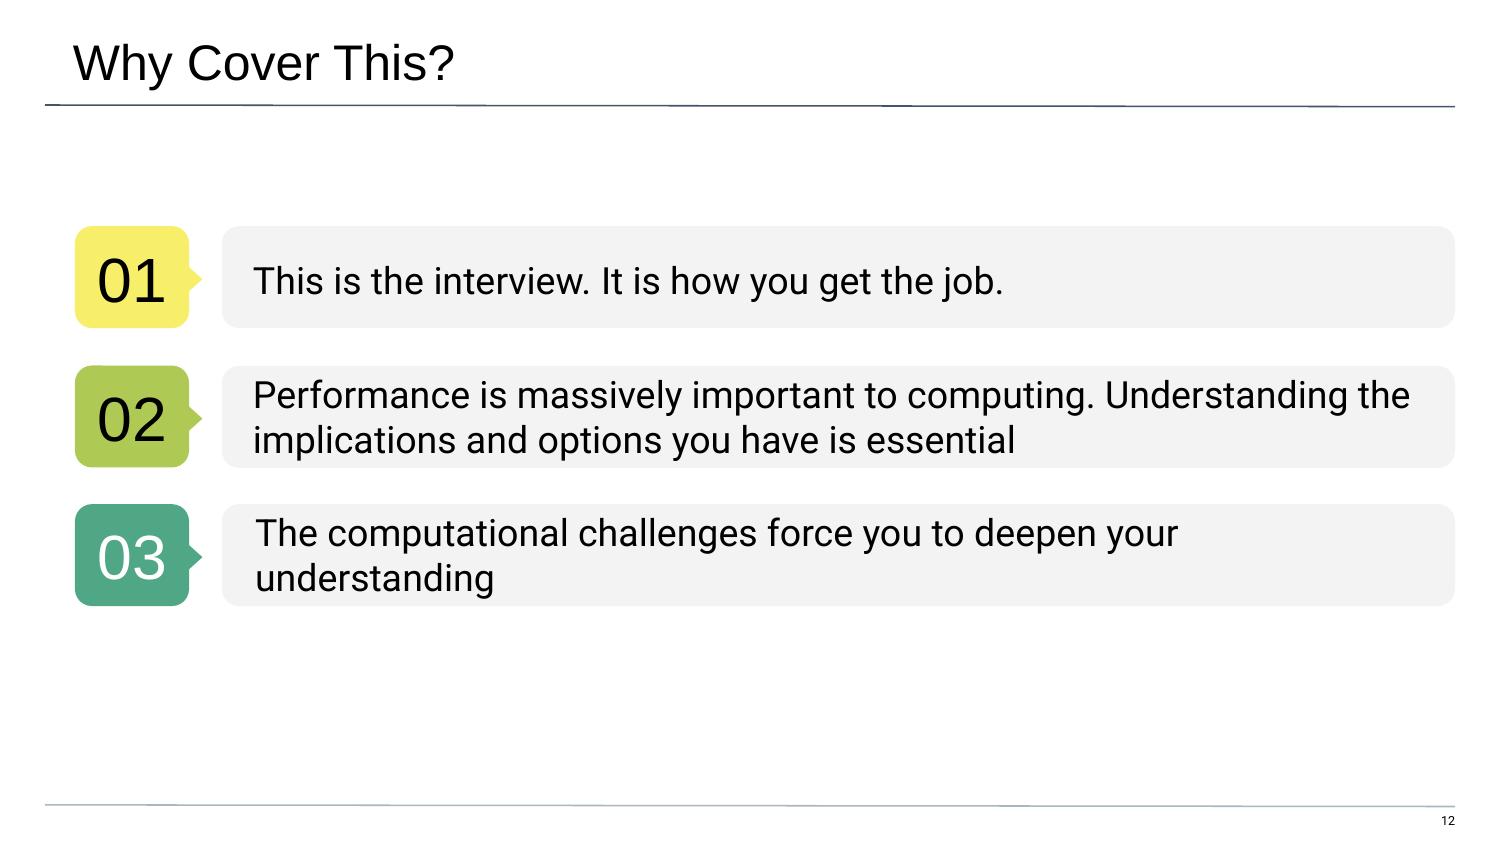

# Why Cover This?

01

This is the interview. It is how you get the job.
02

Performance is massively important to computing. Understanding the implications and options you have is essential
03

The computational challenges force you to deepen your understanding